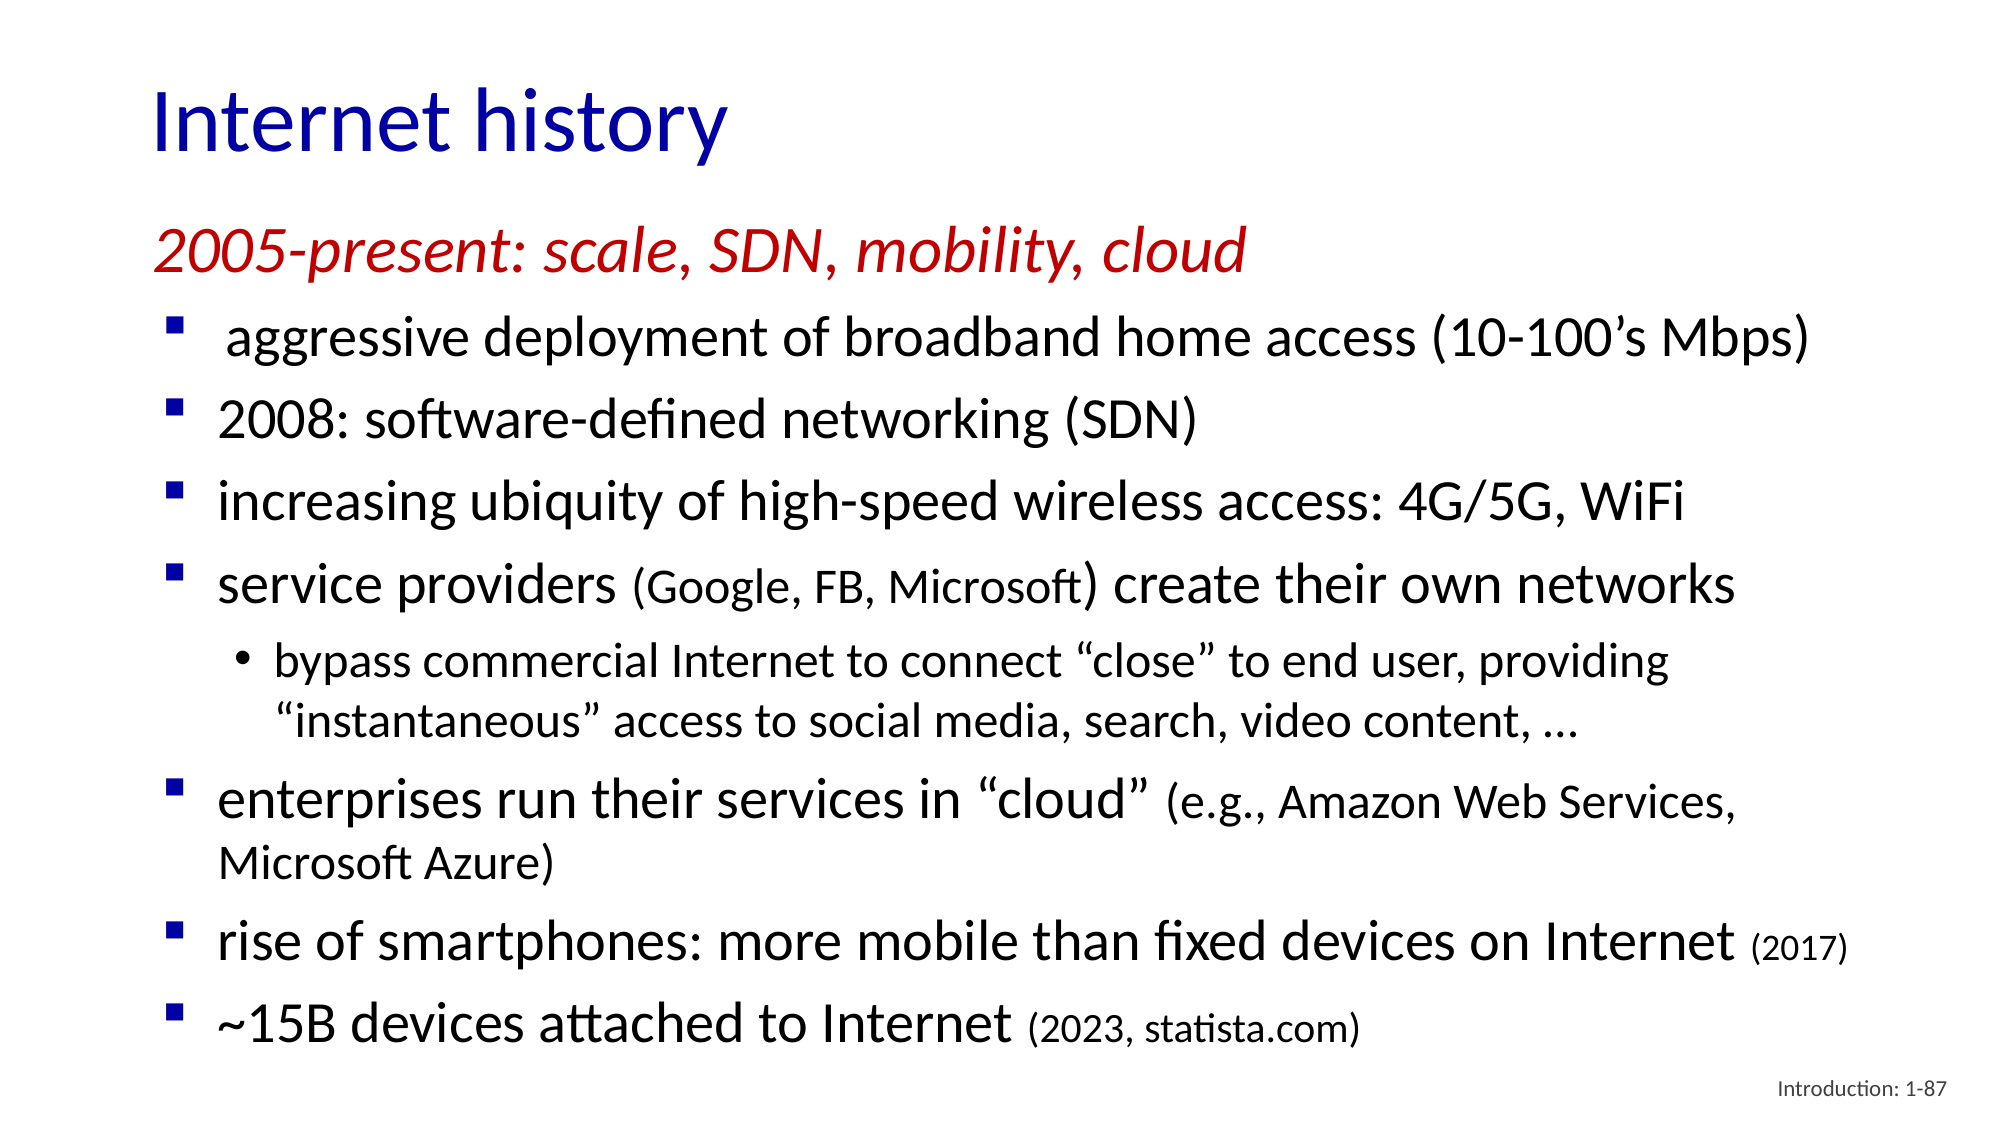

# Internet history
2005-present: scale, SDN, mobility, cloud
aggressive deployment of broadband home access (10-100’s Mbps)
2008: software-defined networking (SDN)
increasing ubiquity of high-speed wireless access: 4G/5G, WiFi
service providers (Google, FB, Microsoft) create their own networks
bypass commercial Internet to connect “close” to end user, providing “instantaneous” access to social media, search, video content, …
enterprises run their services in “cloud” (e.g., Amazon Web Services, Microsoft Azure)
rise of smartphones: more mobile than fixed devices on Internet (2017)
~15B devices attached to Internet (2023, statista.com)

Introduction: 1-87